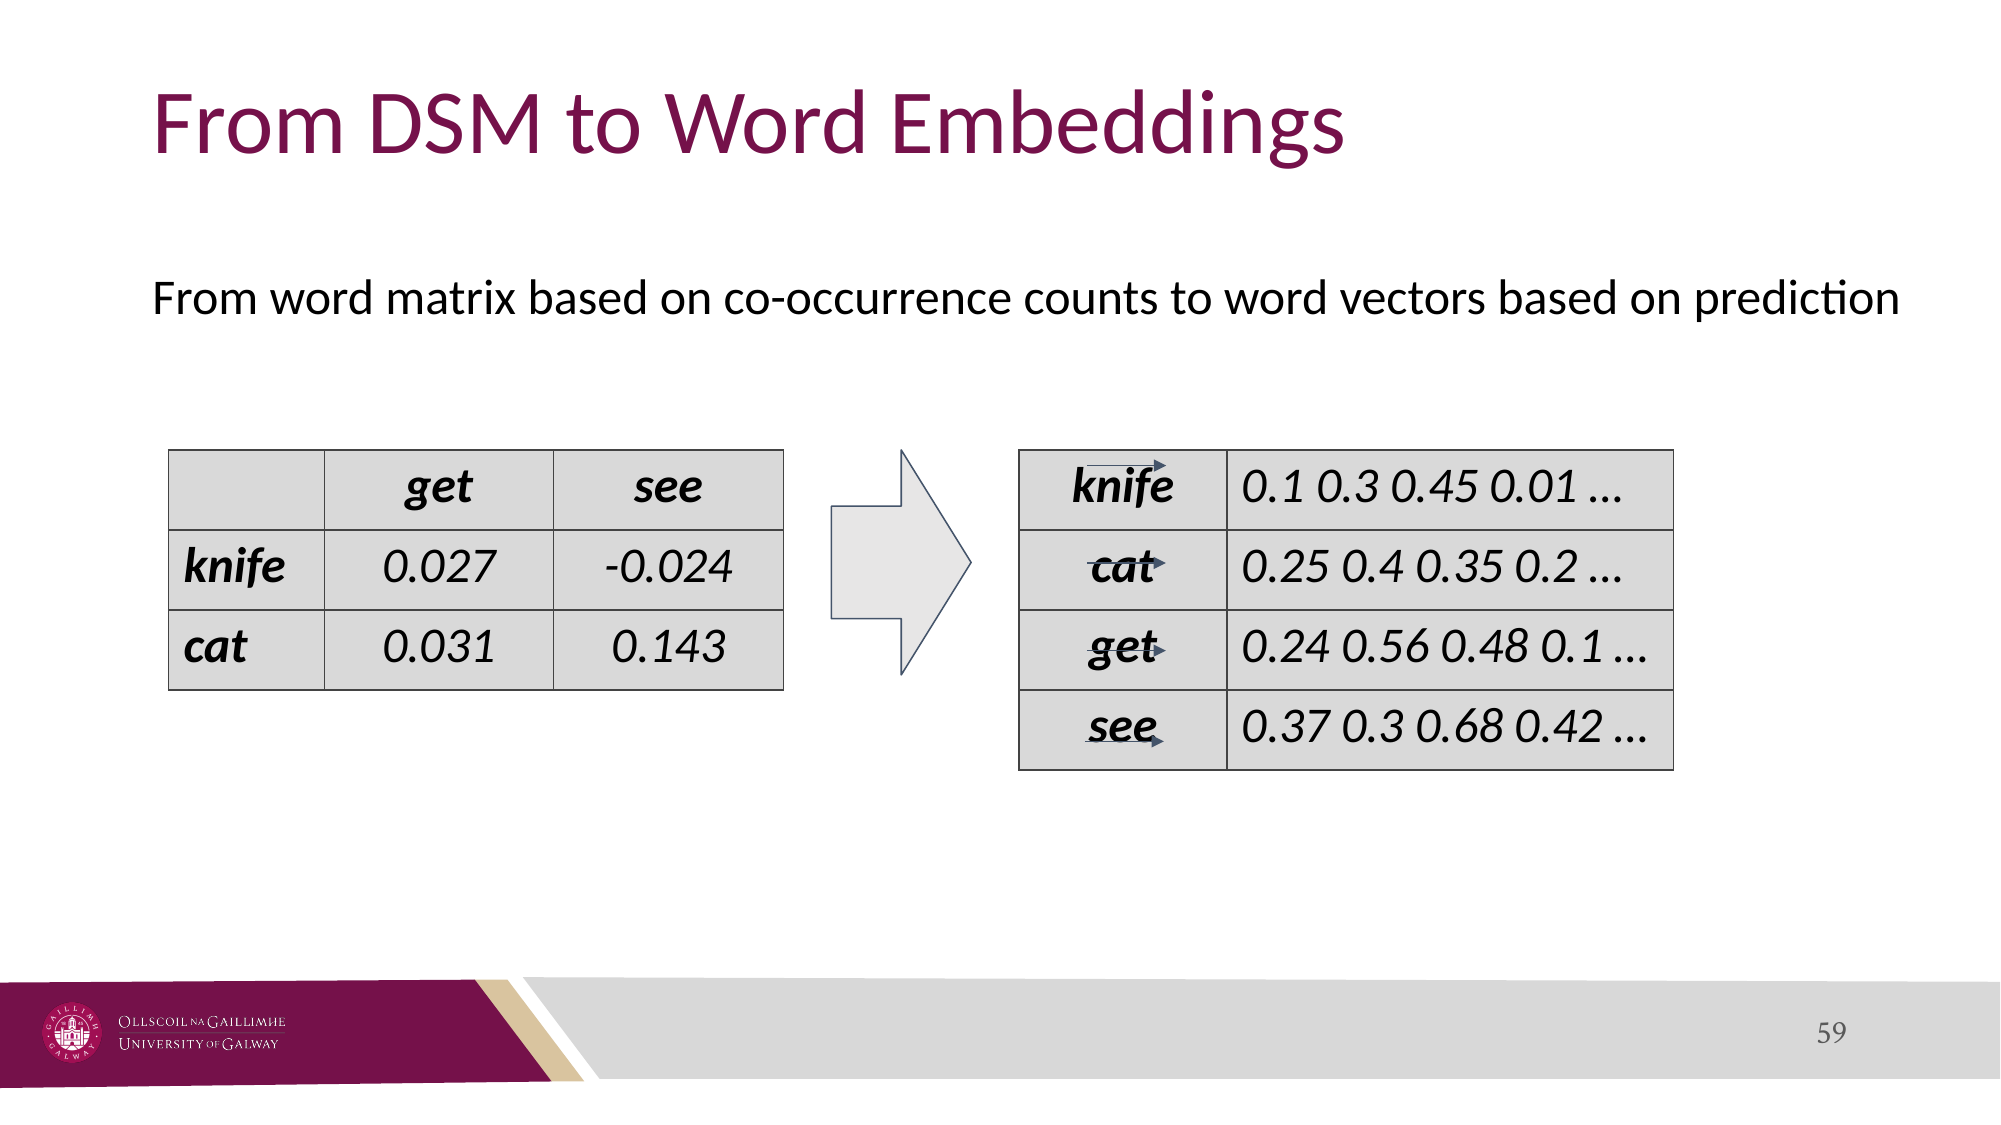

# From DSM to Word Embeddings
From word matrix based on co-occurrence counts to word vectors based on prediction

| knife | 0.1 0.3 0.45 0.01 … |
| --- | --- |
| cat | 0.25 0.4 0.35 0.2 … |
| get | 0.24 0.56 0.48 0.1 … |
| see | 0.37 0.3 0.68 0.42 … |

|  | get | see |
| --- | --- | --- |
| knife | 0.027 | -0.024 |
| cat | 0.031 | 0.143 |
59